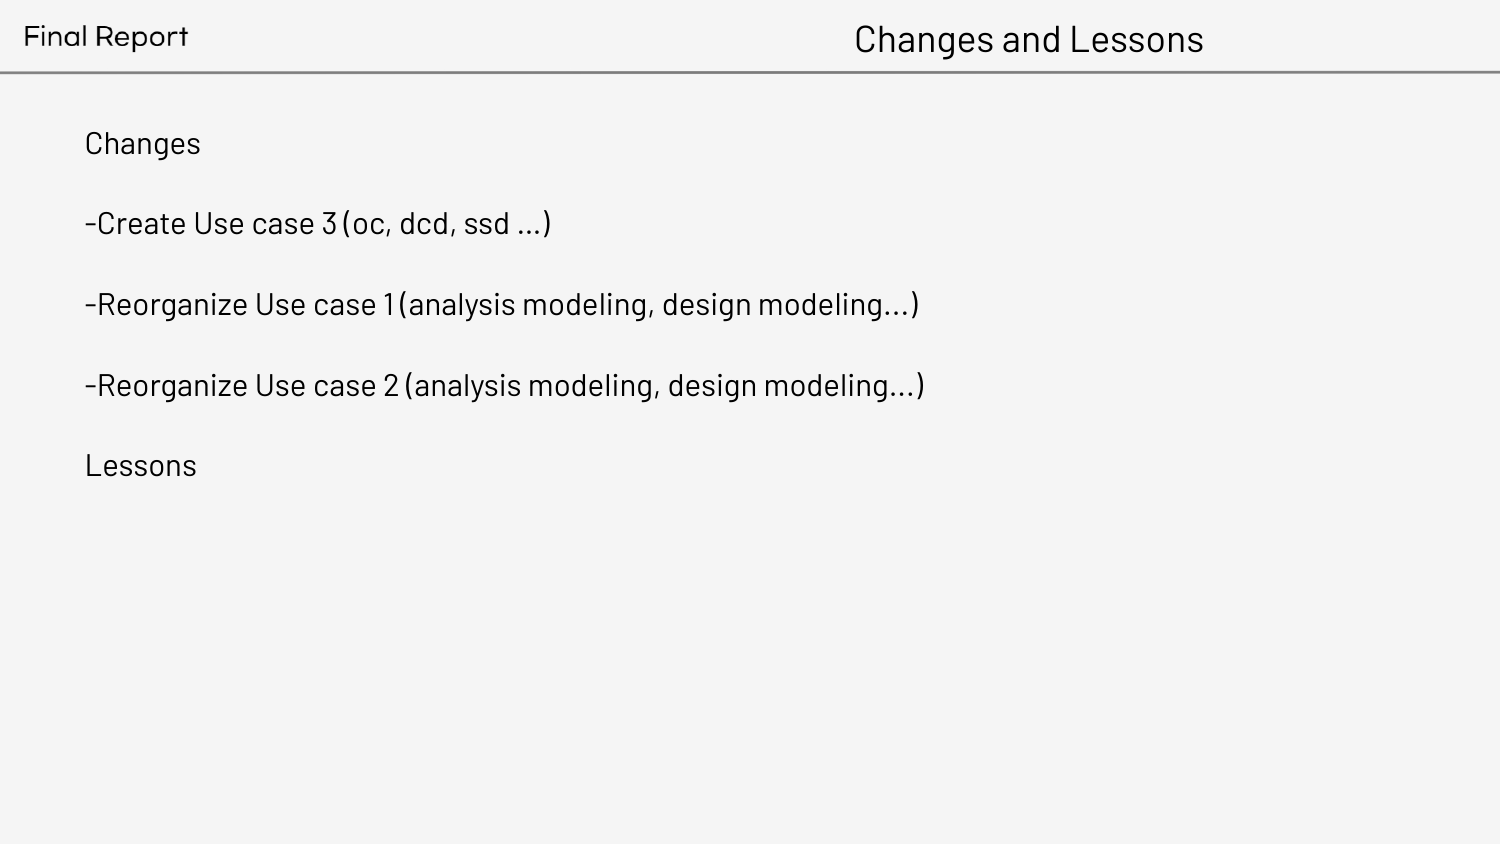

# Changes and Lessons
Changes
-Create Use case 3 (oc, dcd, ssd …)
-Reorganize Use case 1 (analysis modeling, design modeling...)
-Reorganize Use case 2 (analysis modeling, design modeling...)
Lessons